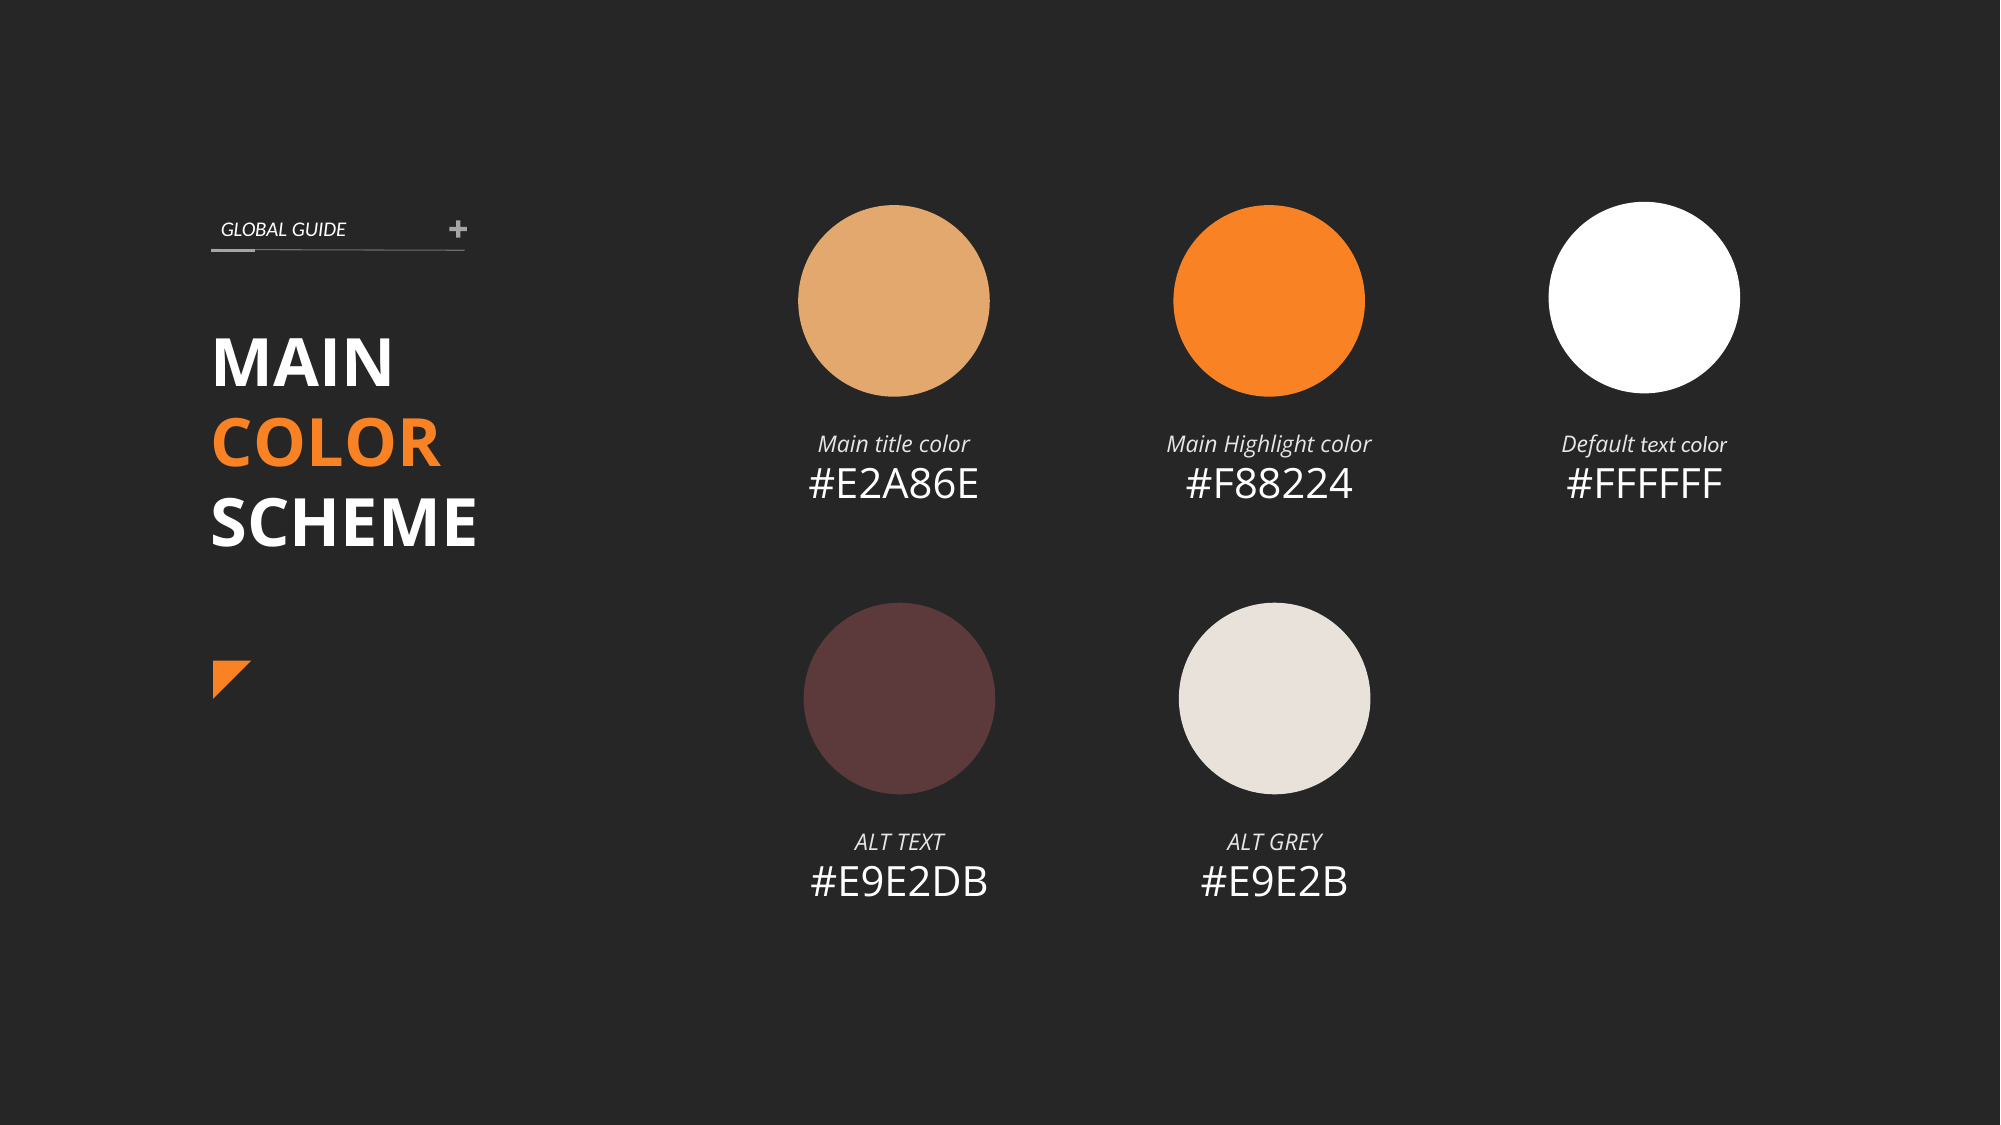

GLOBAL GUIDE

MAIN
COLOR
SCHEME
Main title color
#E2A86E
Main Highlight color
#F88224
Default text color
#FFFFFF

ALT TEXT
#E9E2DB
ALT GREY
#E9E2B